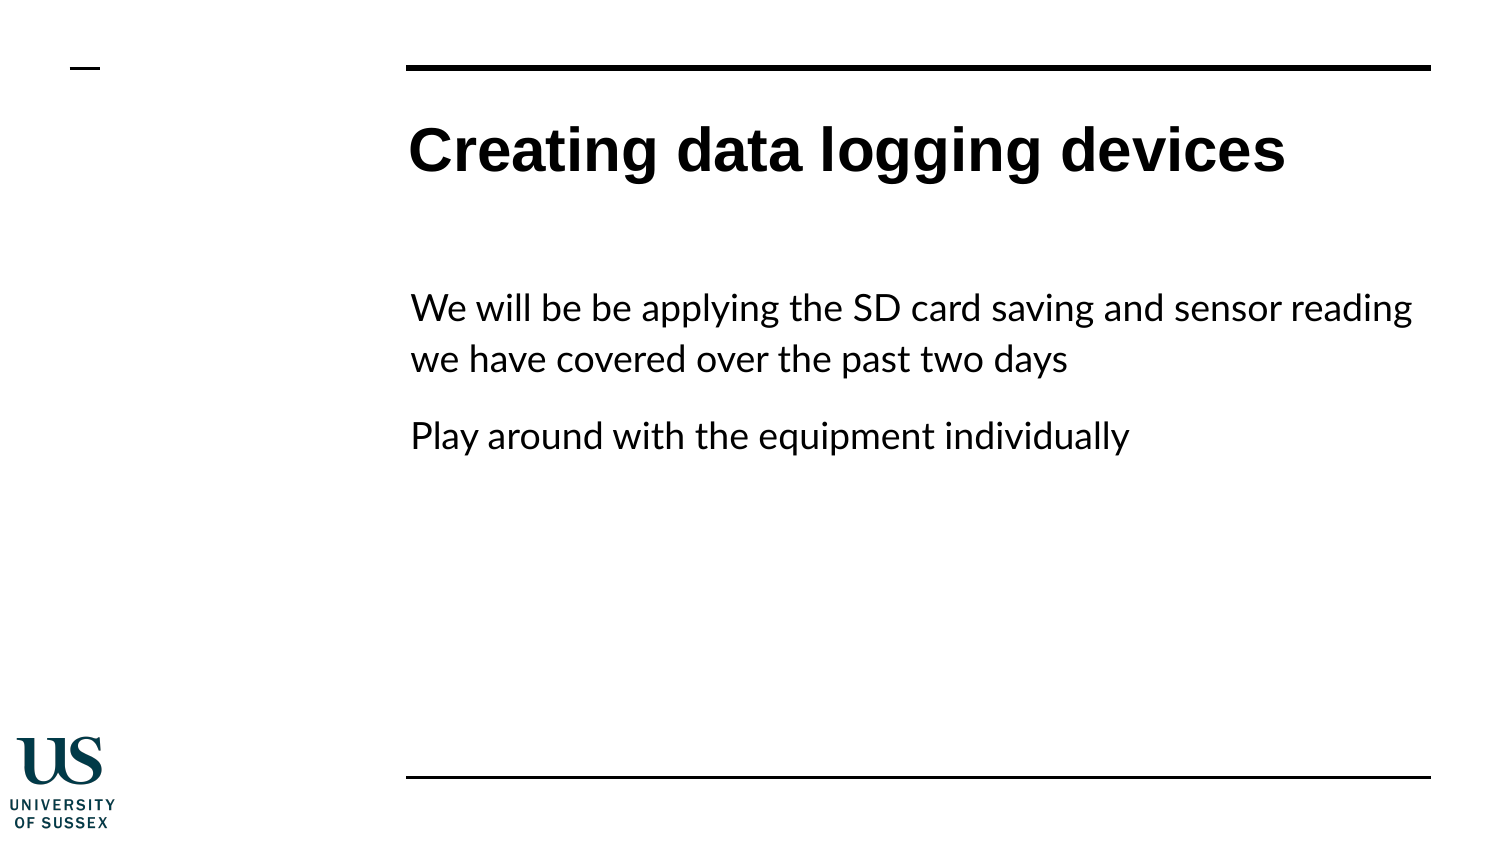

# Creating data logging devices
We will be be applying the SD card saving and sensor reading we have covered over the past two days
Play around with the equipment individually